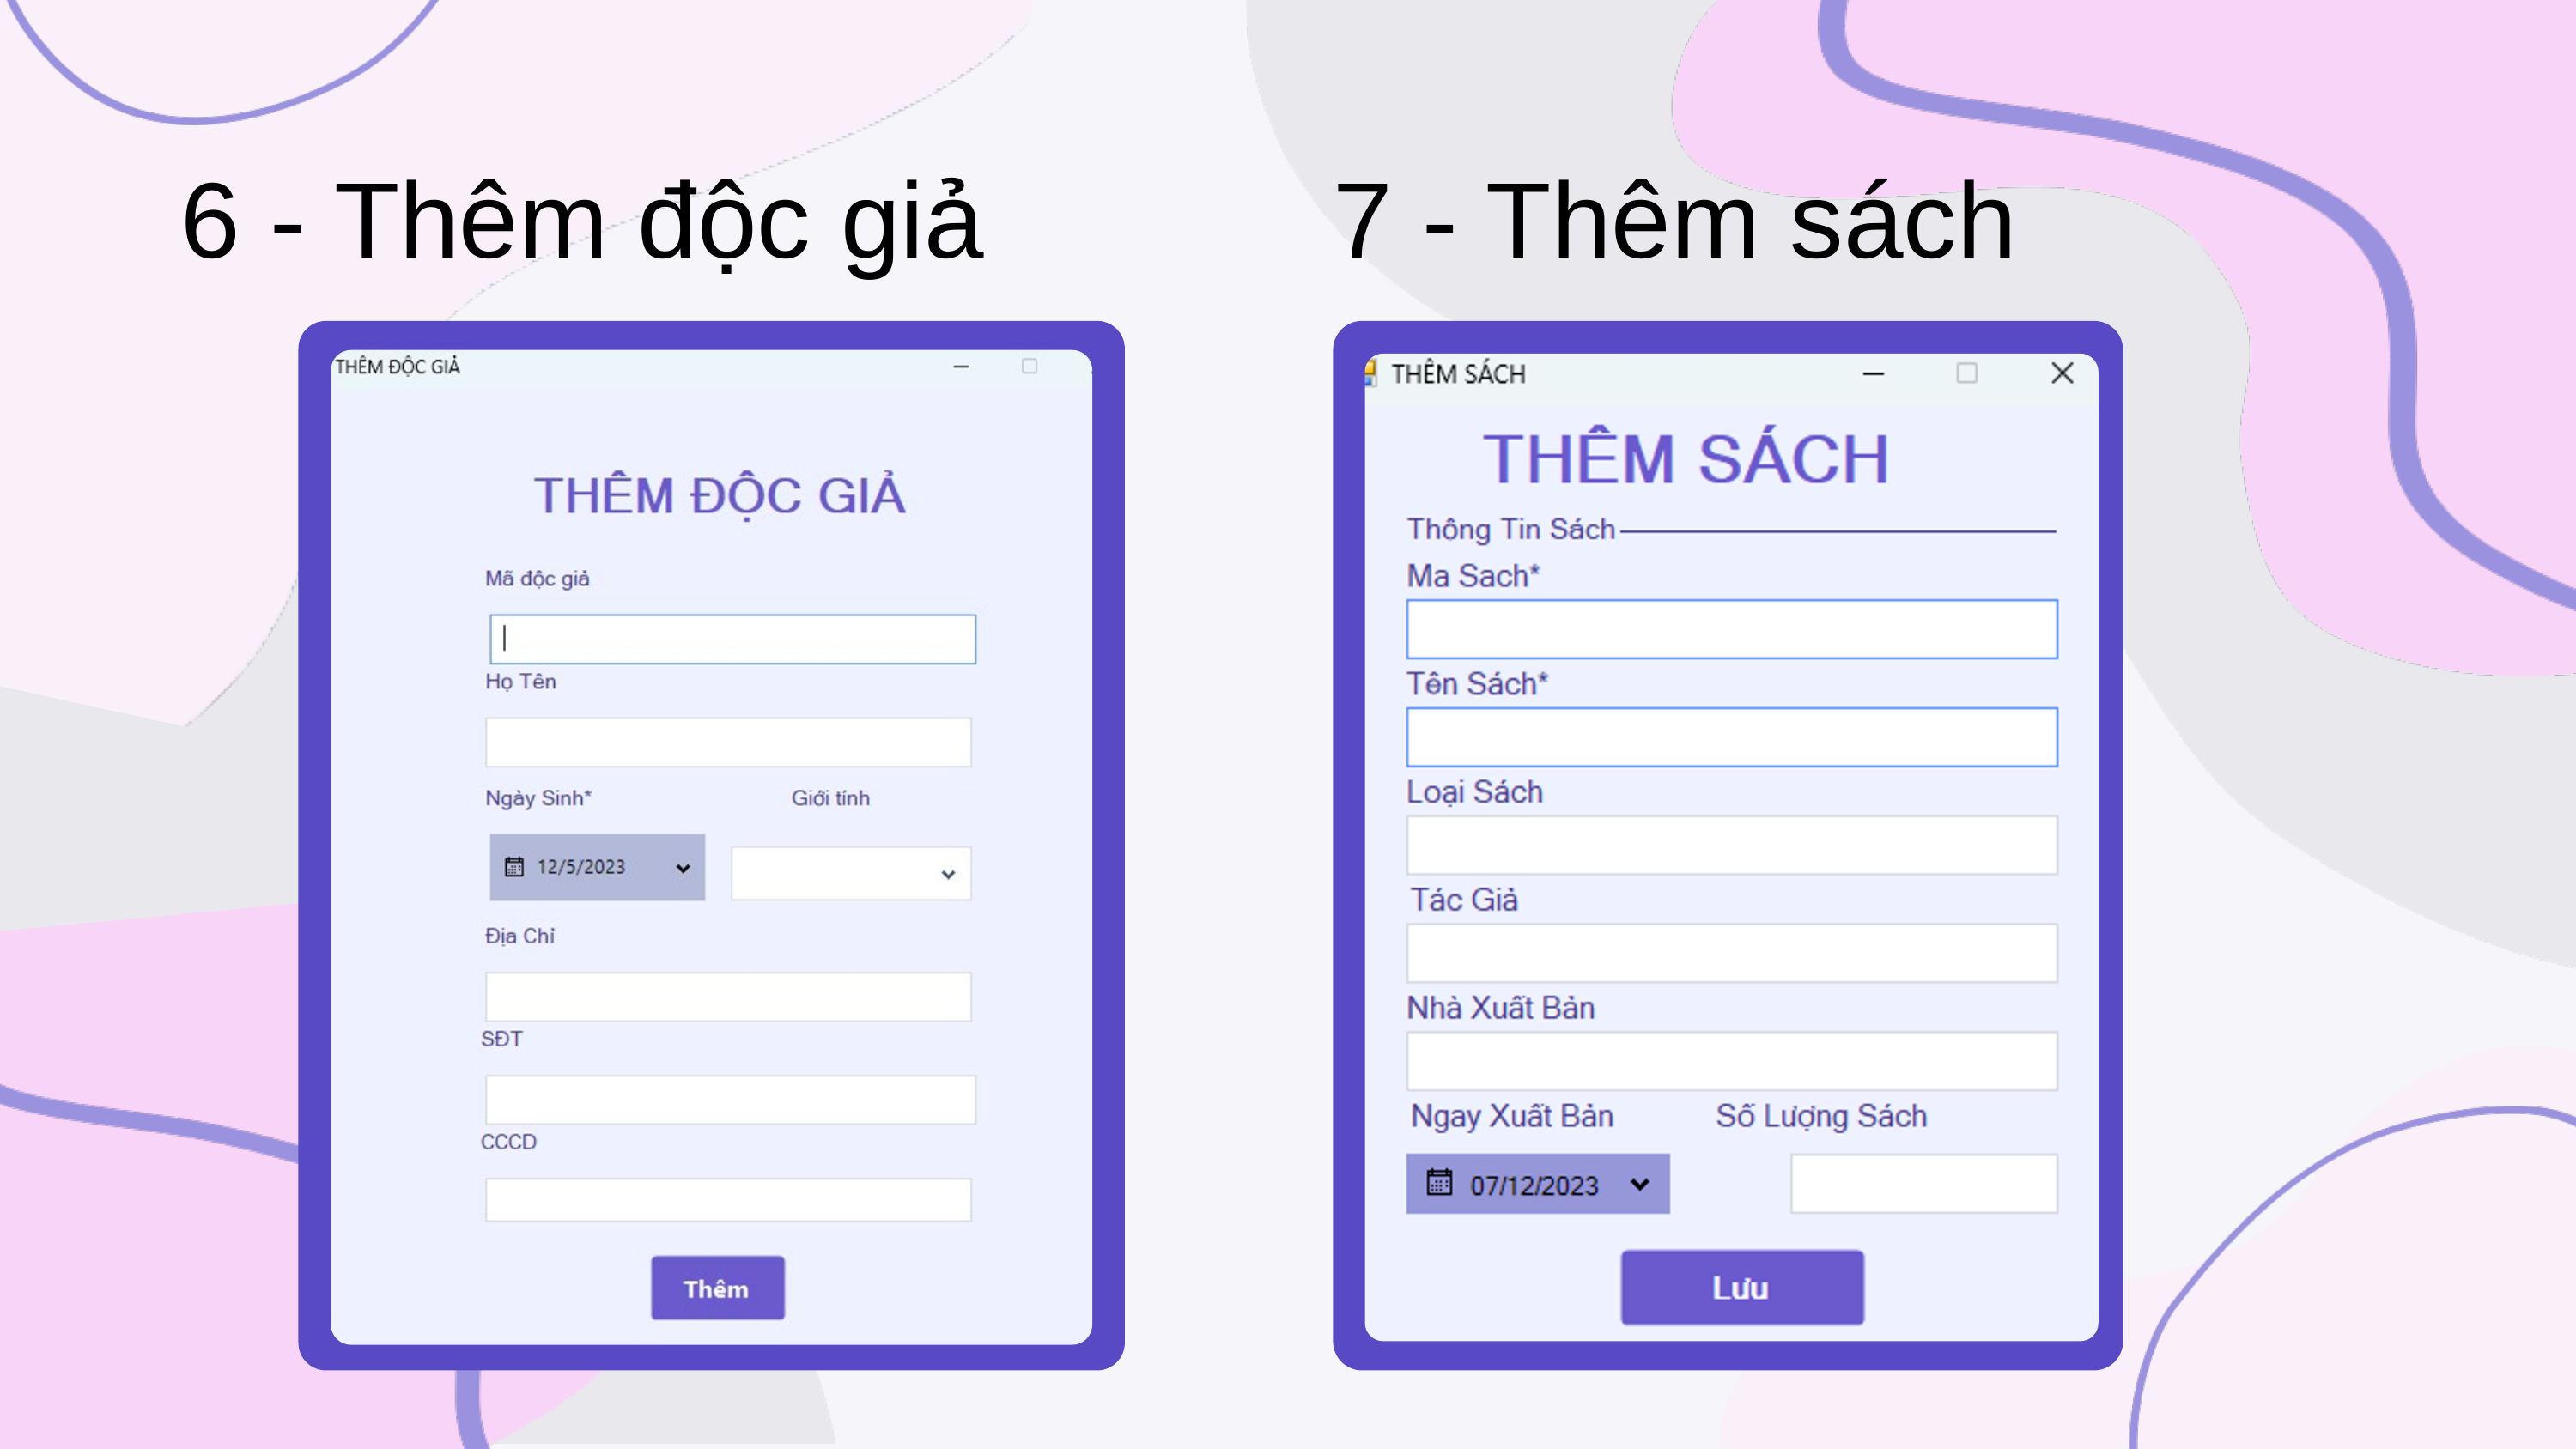

6 - Thêm độc giả
7 - Thêm sách